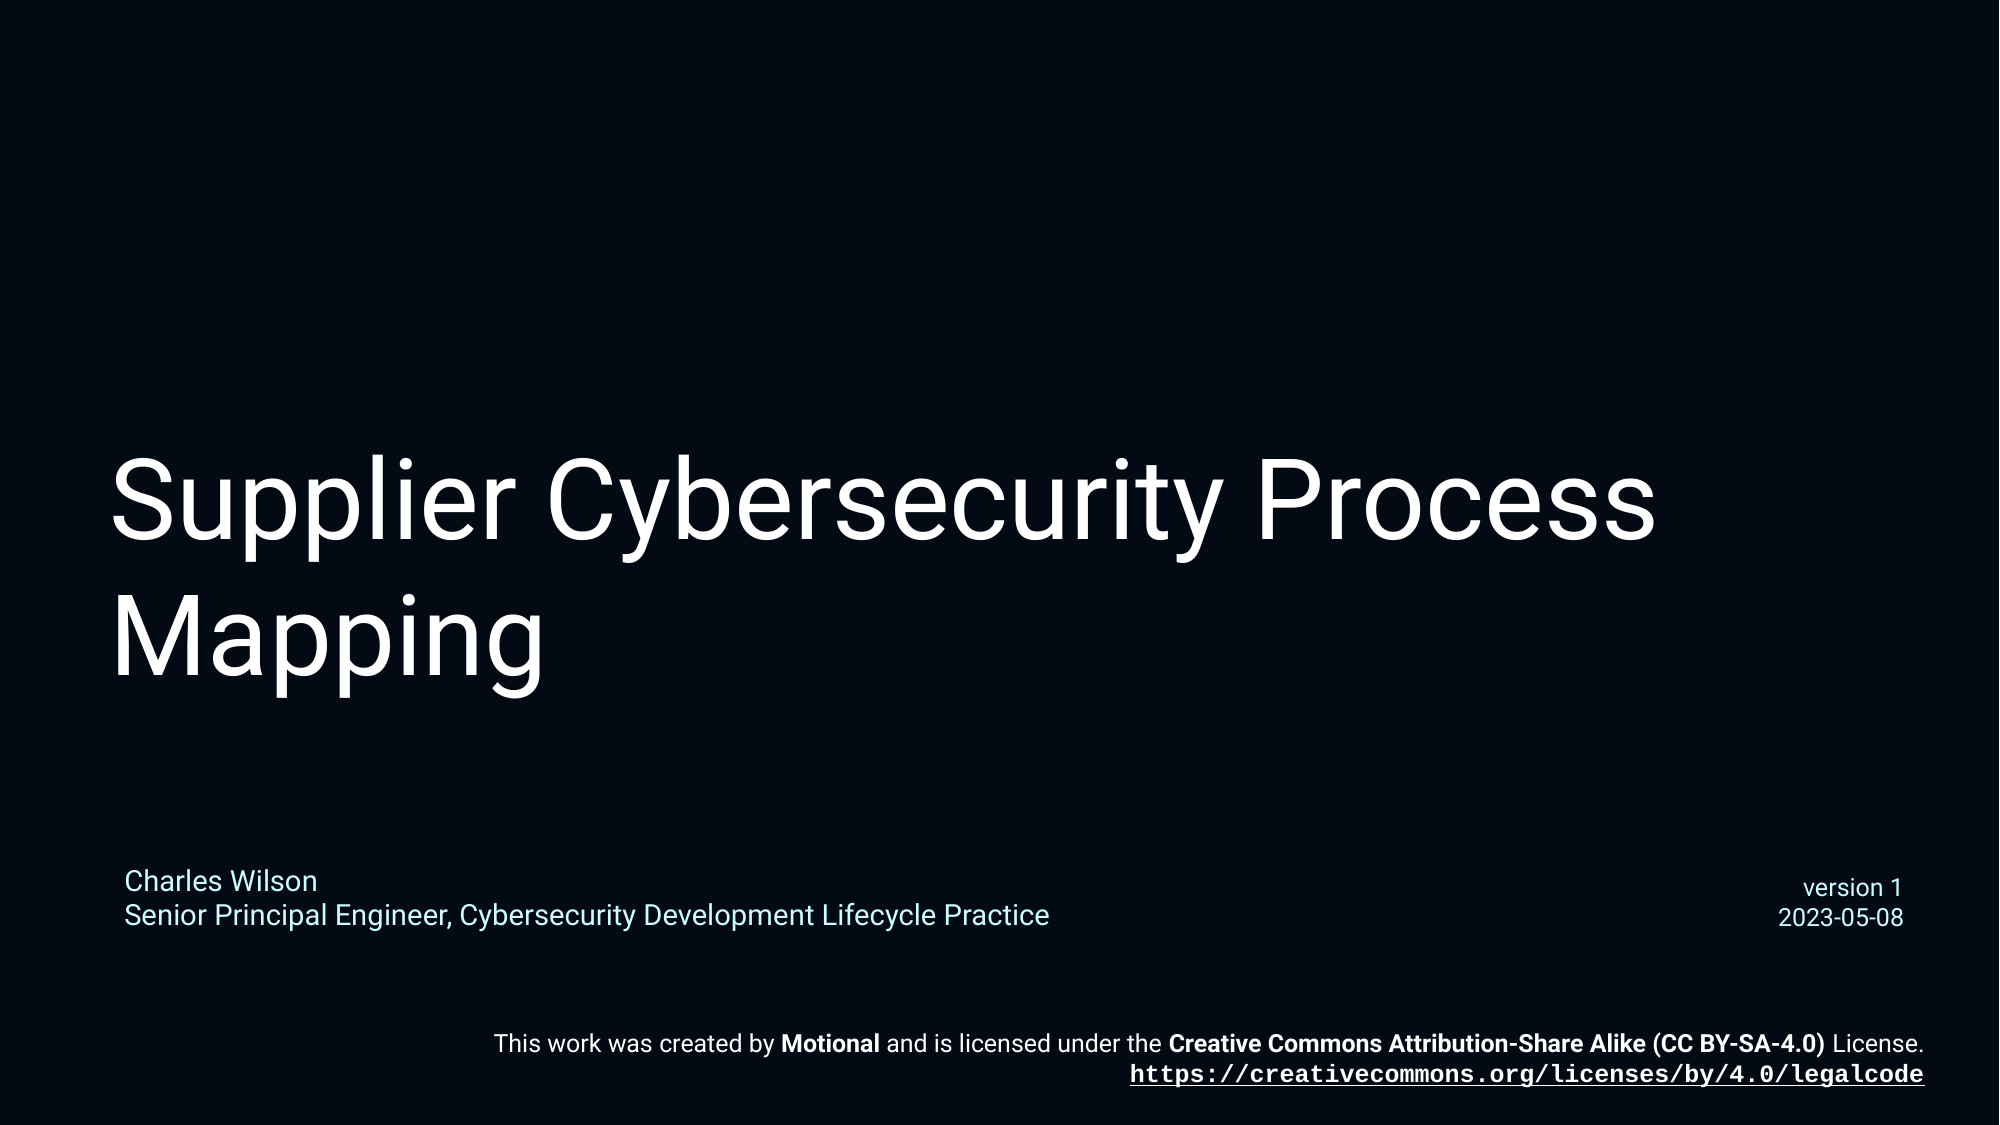

# Supplier Cybersecurity Process Mapping
Charles Wilson
Senior Principal Engineer, Cybersecurity Development Lifecycle Practice
version 1
2023-05-08